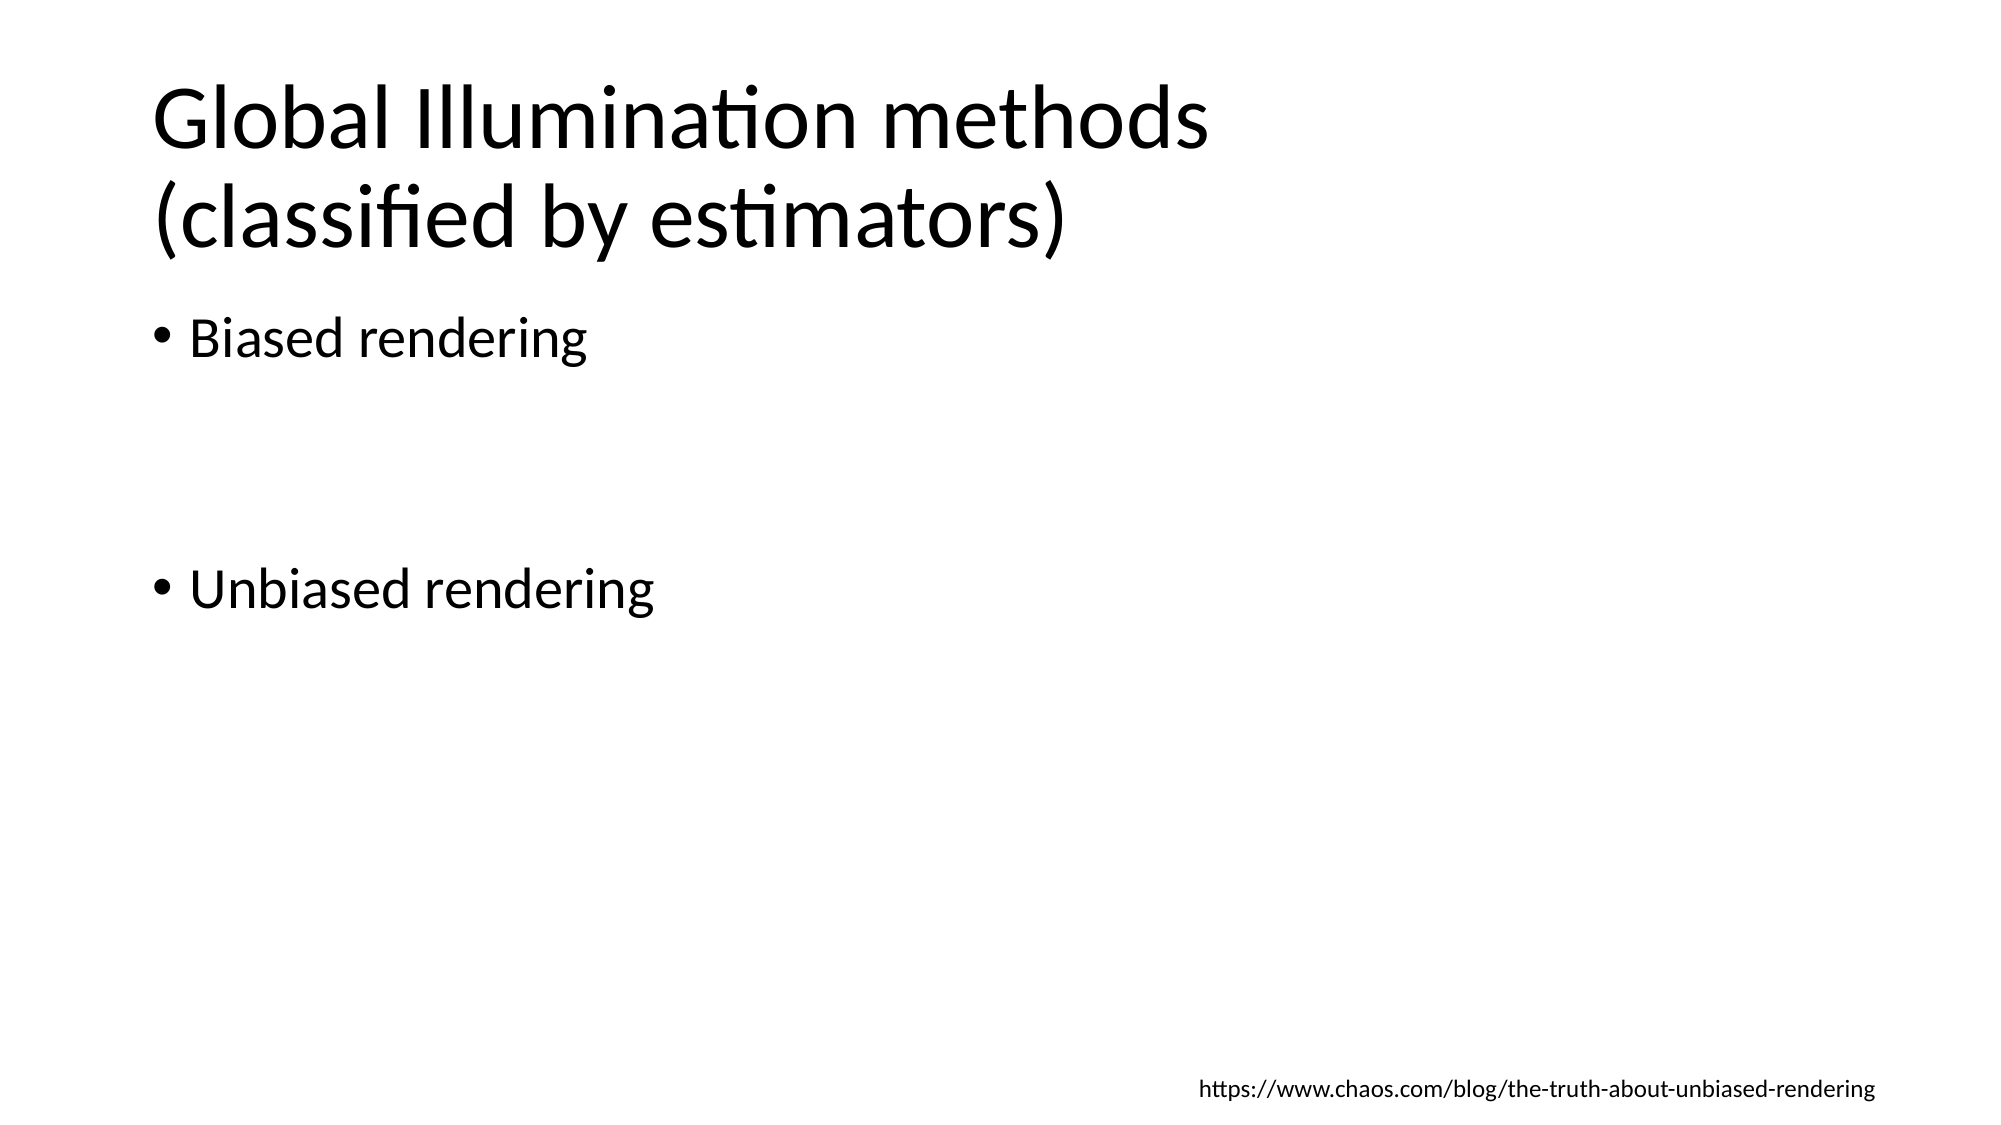

# Global Illumination methods (classified by estimators)
Biased rendering

Unbiased rendering

https://www.chaos.com/blog/the-truth-about-unbiased-rendering